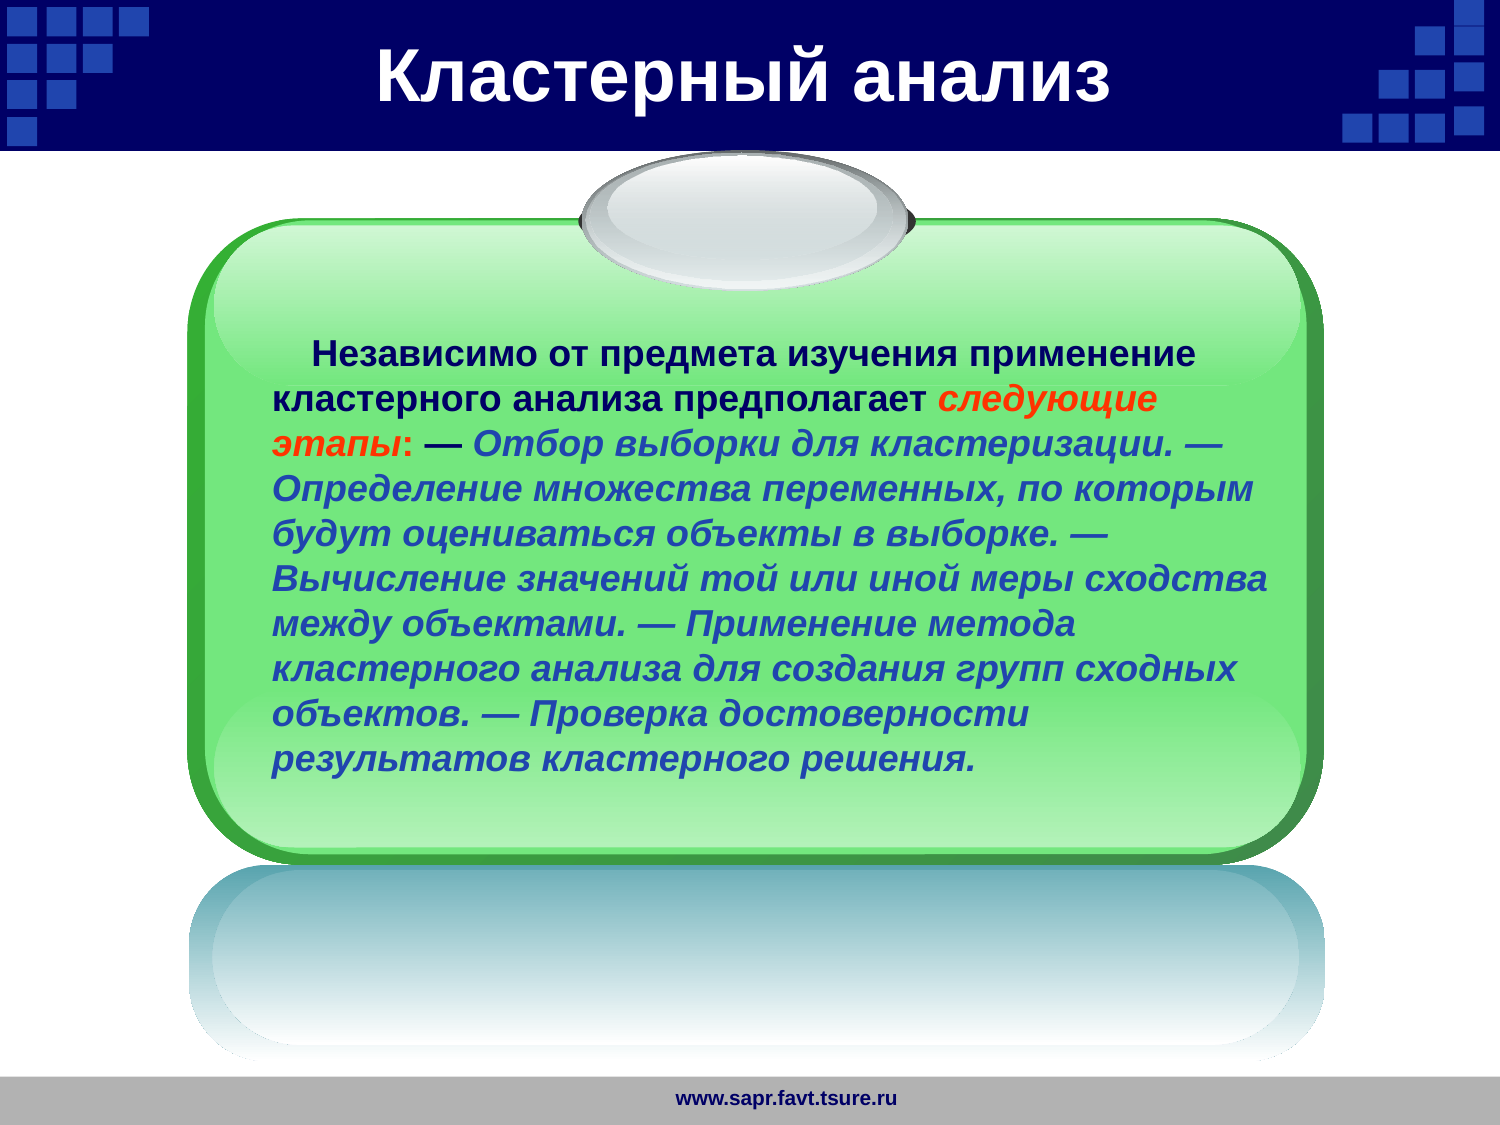

Кластерный анализ

Независимо от предмета изучения применение кластерного анализа предполагает следующие этапы: — Отбор выборки для кластеризации. — Определение множества переменных, по которым будут оцениваться объекты в выборке. — Вычисление значений той или иной меры сходства между объектами. — Применение метода кластерного анализа для создания групп сходных объектов. — Проверка достоверности результатов кластерного решения.

www.sapr.favt.tsure.ru